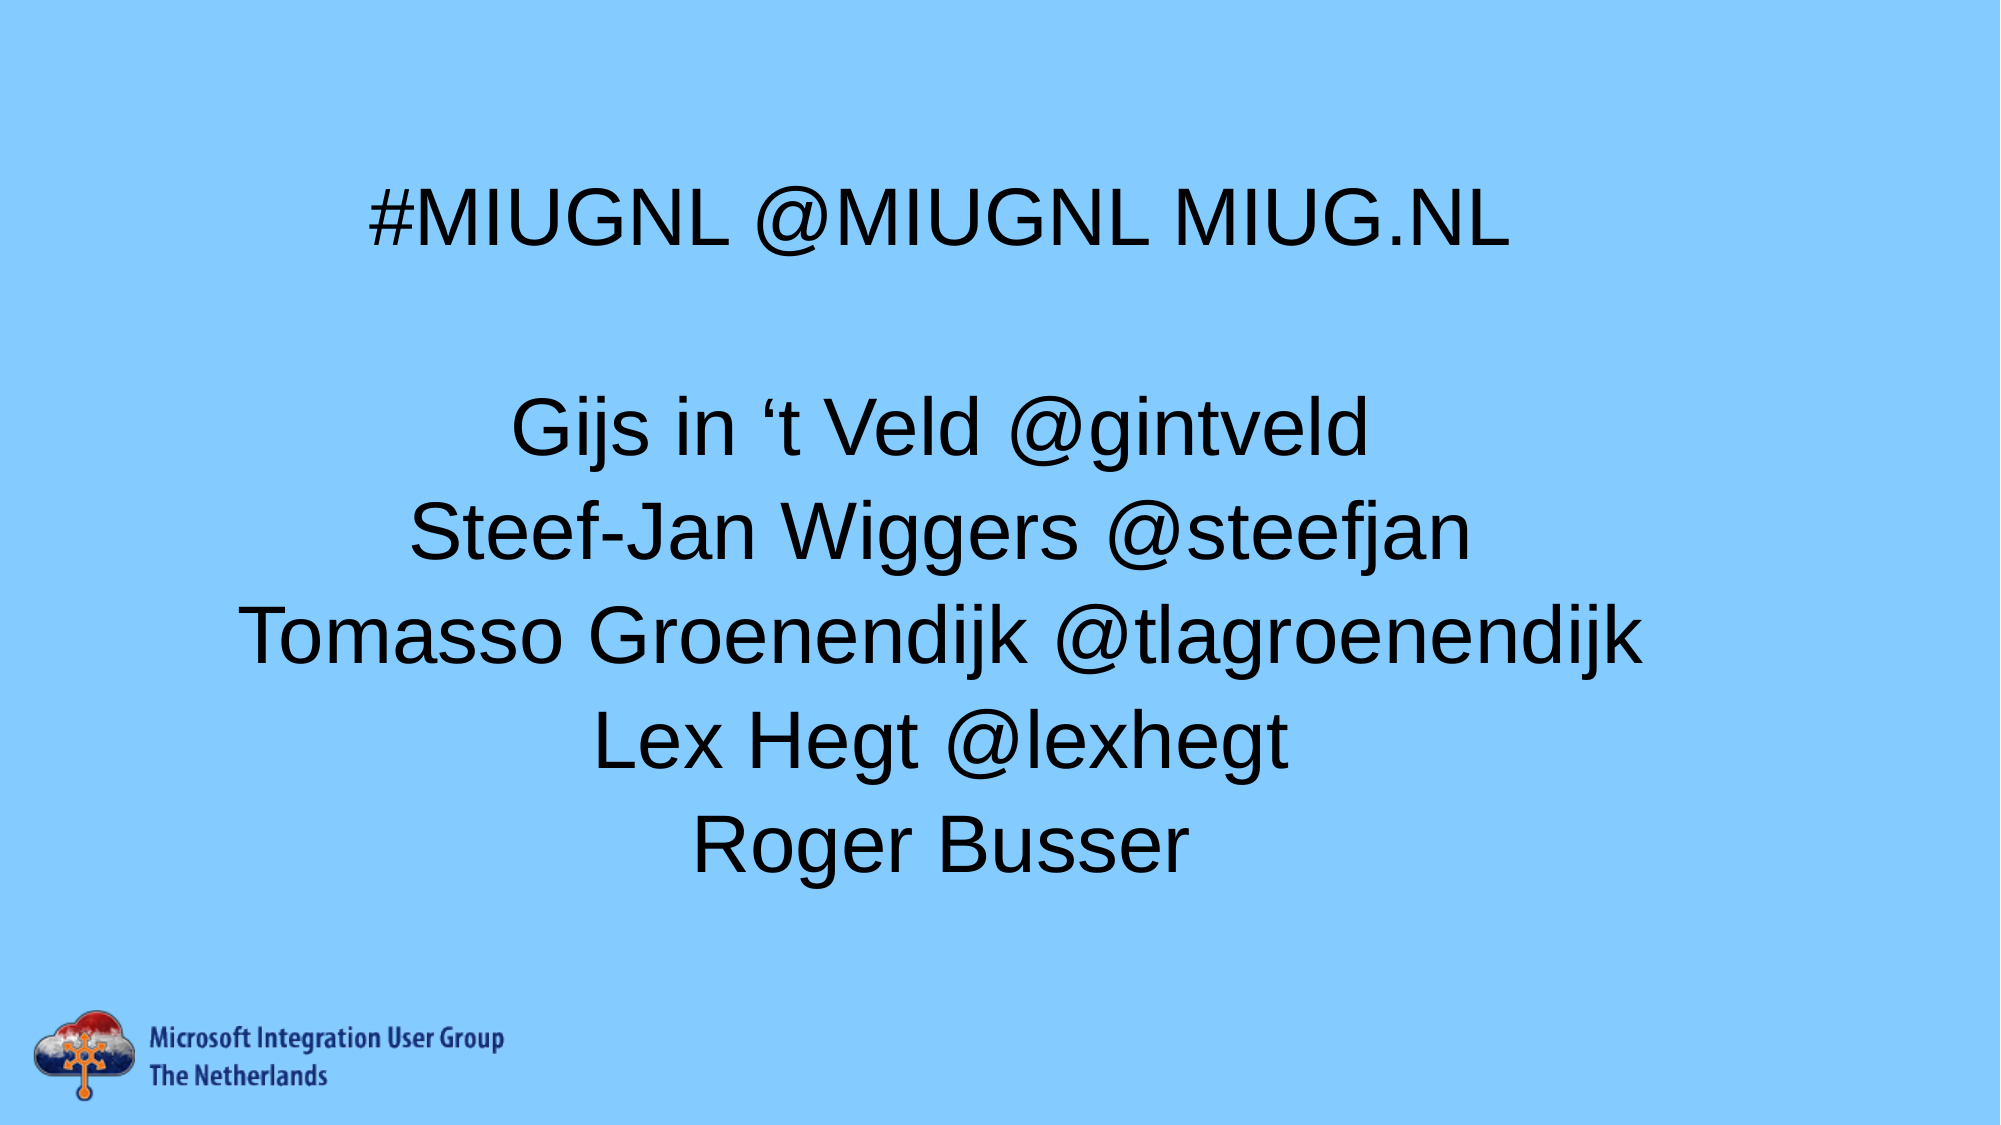

#MIUGNL @MIUGNL MIUG.NL

Gijs in ‘t Veld @gintveld
Steef-Jan Wiggers @steefjan
Tomasso Groenendijk @tlagroenendijk
Lex Hegt @lexhegt
Roger Busser